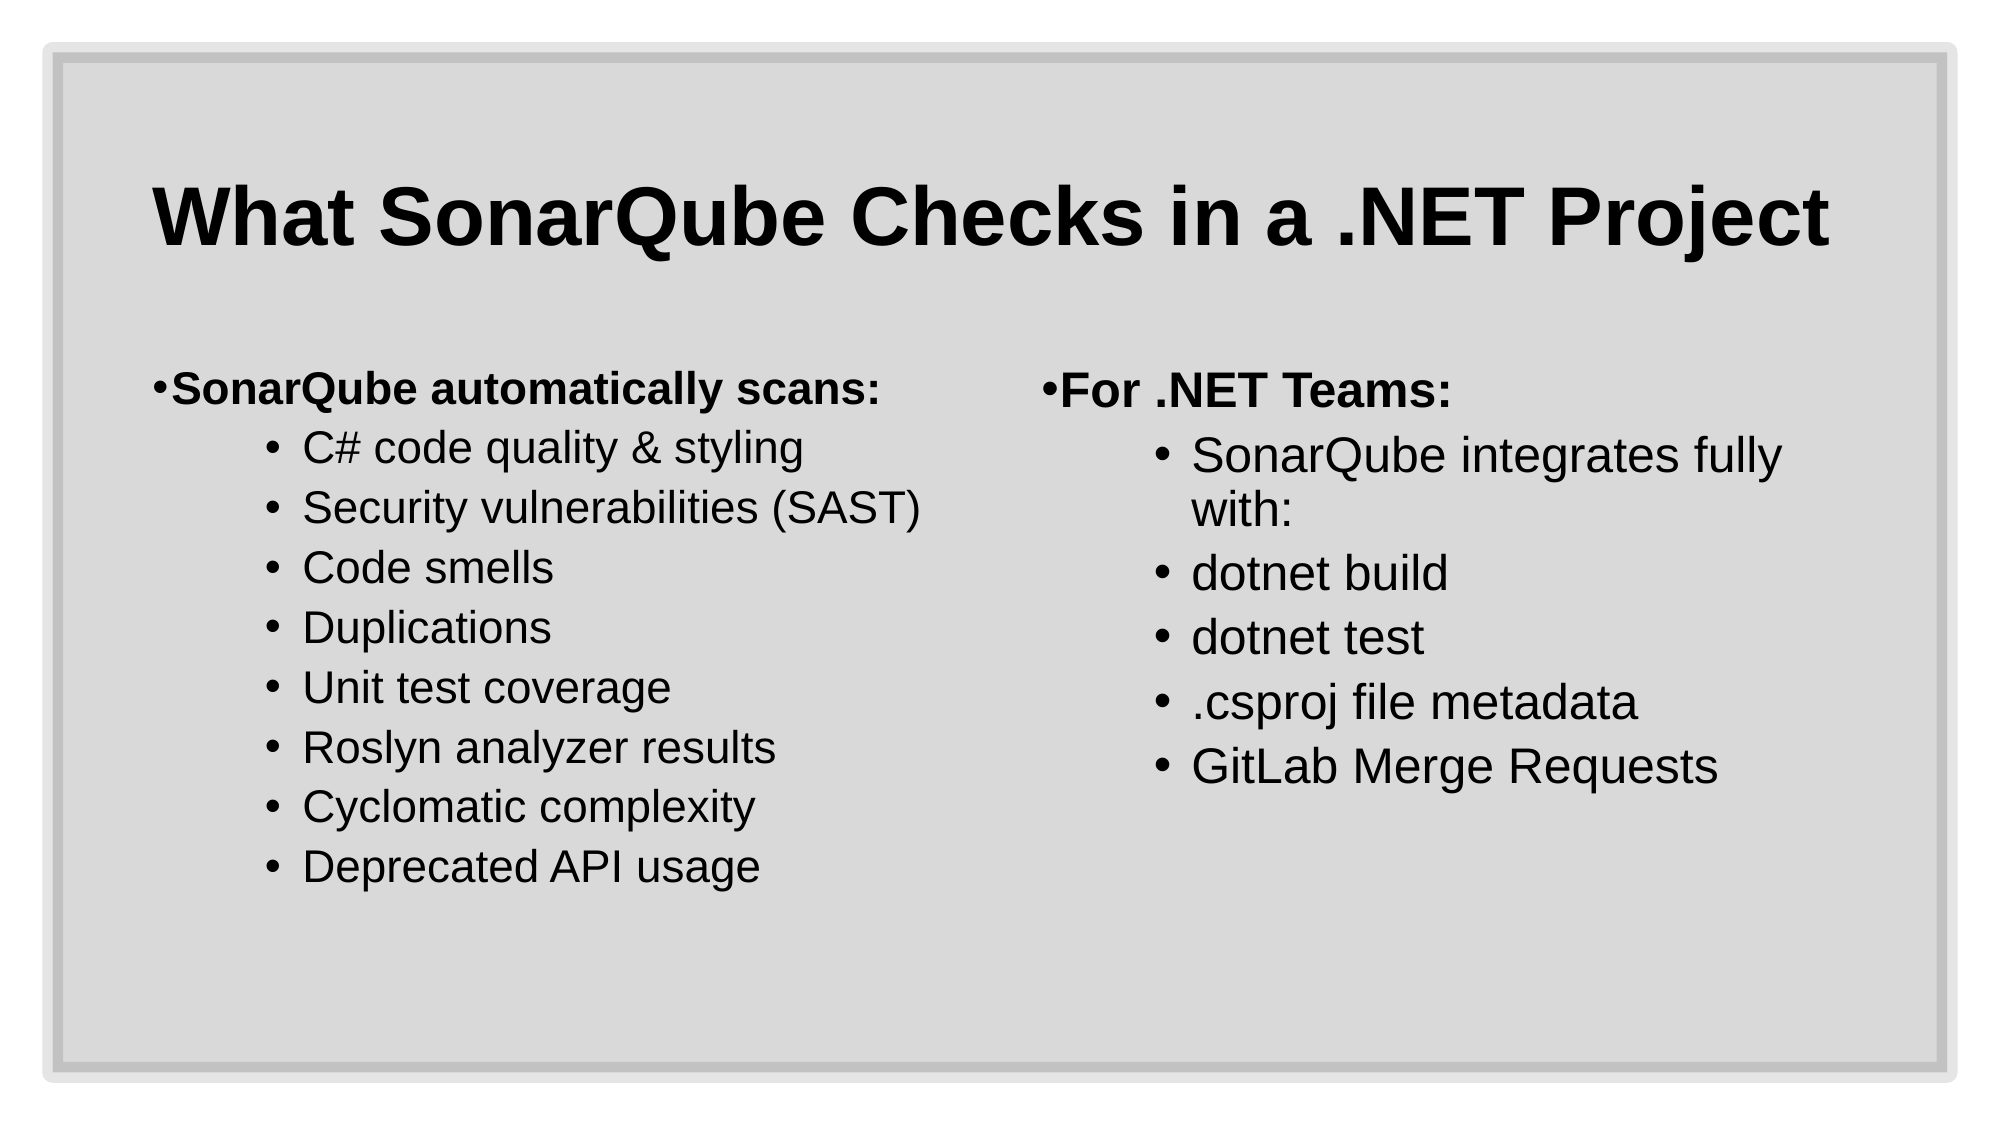

# What SonarQube Checks in a .NET Project
SonarQube automatically scans:
C# code quality & styling
Security vulnerabilities (SAST)
Code smells
Duplications
Unit test coverage
Roslyn analyzer results
Cyclomatic complexity
Deprecated API usage

For .NET Teams:
SonarQube integrates fully with:
dotnet build
dotnet test
.csproj file metadata
GitLab Merge Requests